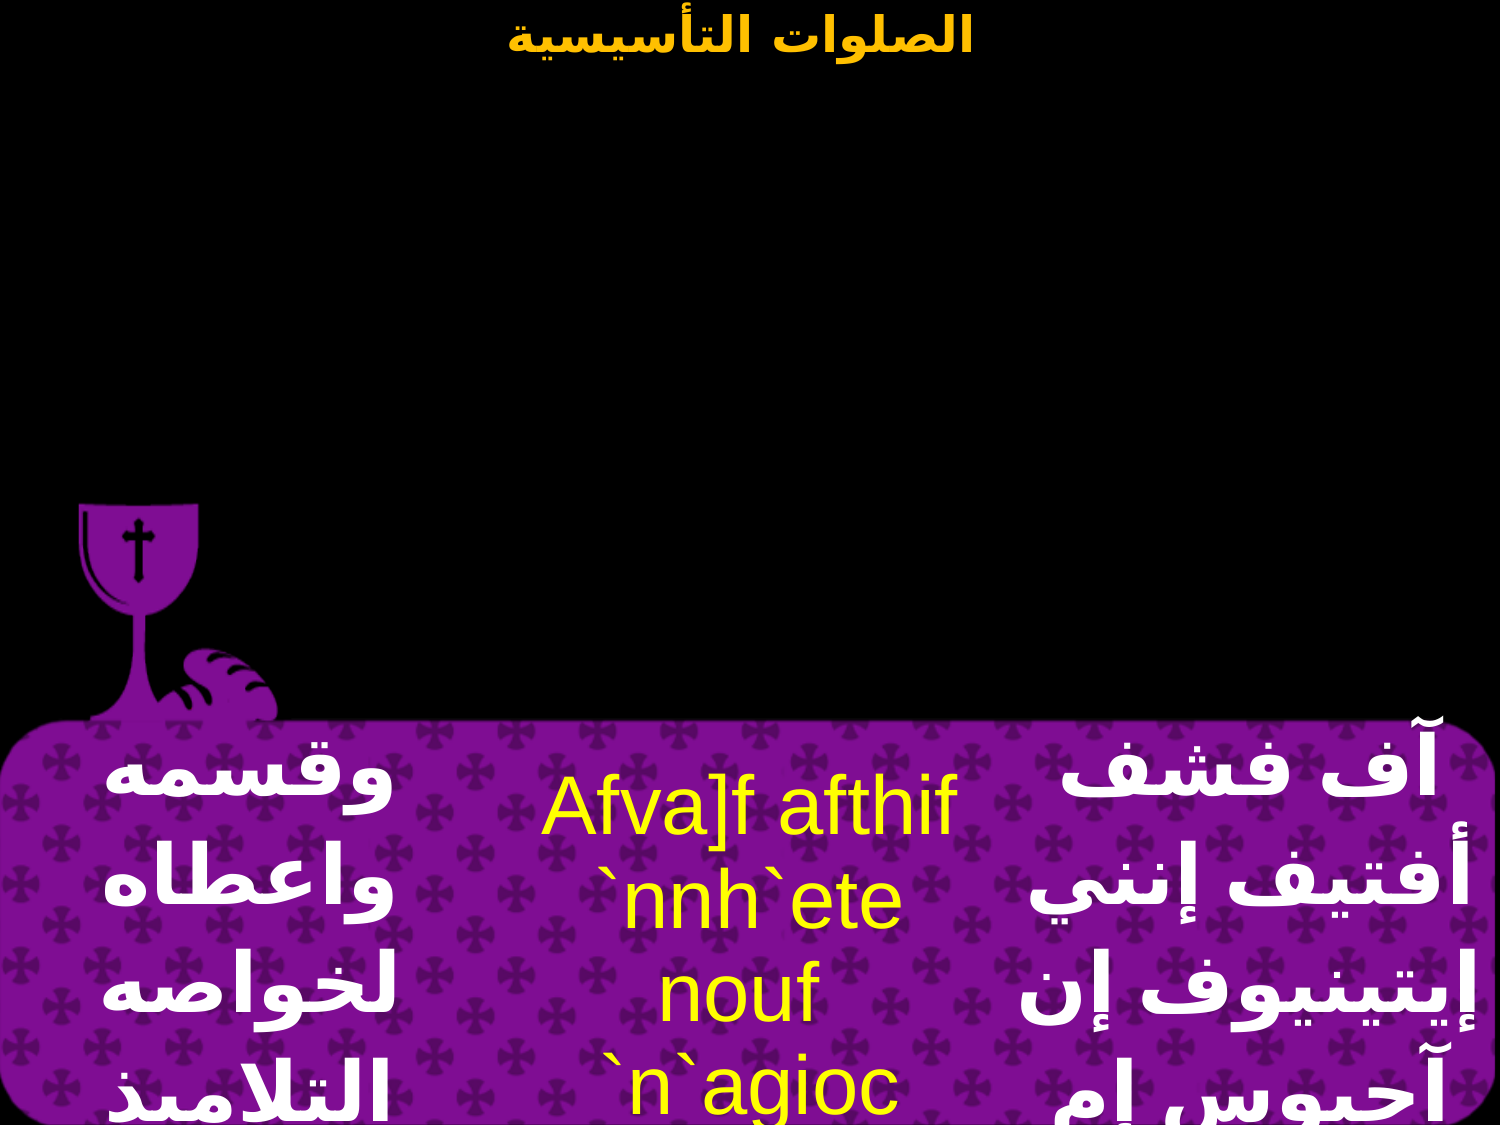

| وقسمه واعطاه لخواصه التلاميذ القديسين | Afva]f afthif `nnh`ete nouf `n`agioc `mmaqhthc | آف فشف أفتيف إنني إيتينيوف إن آجيوس إم متثيتيس |
| --- | --- | --- |